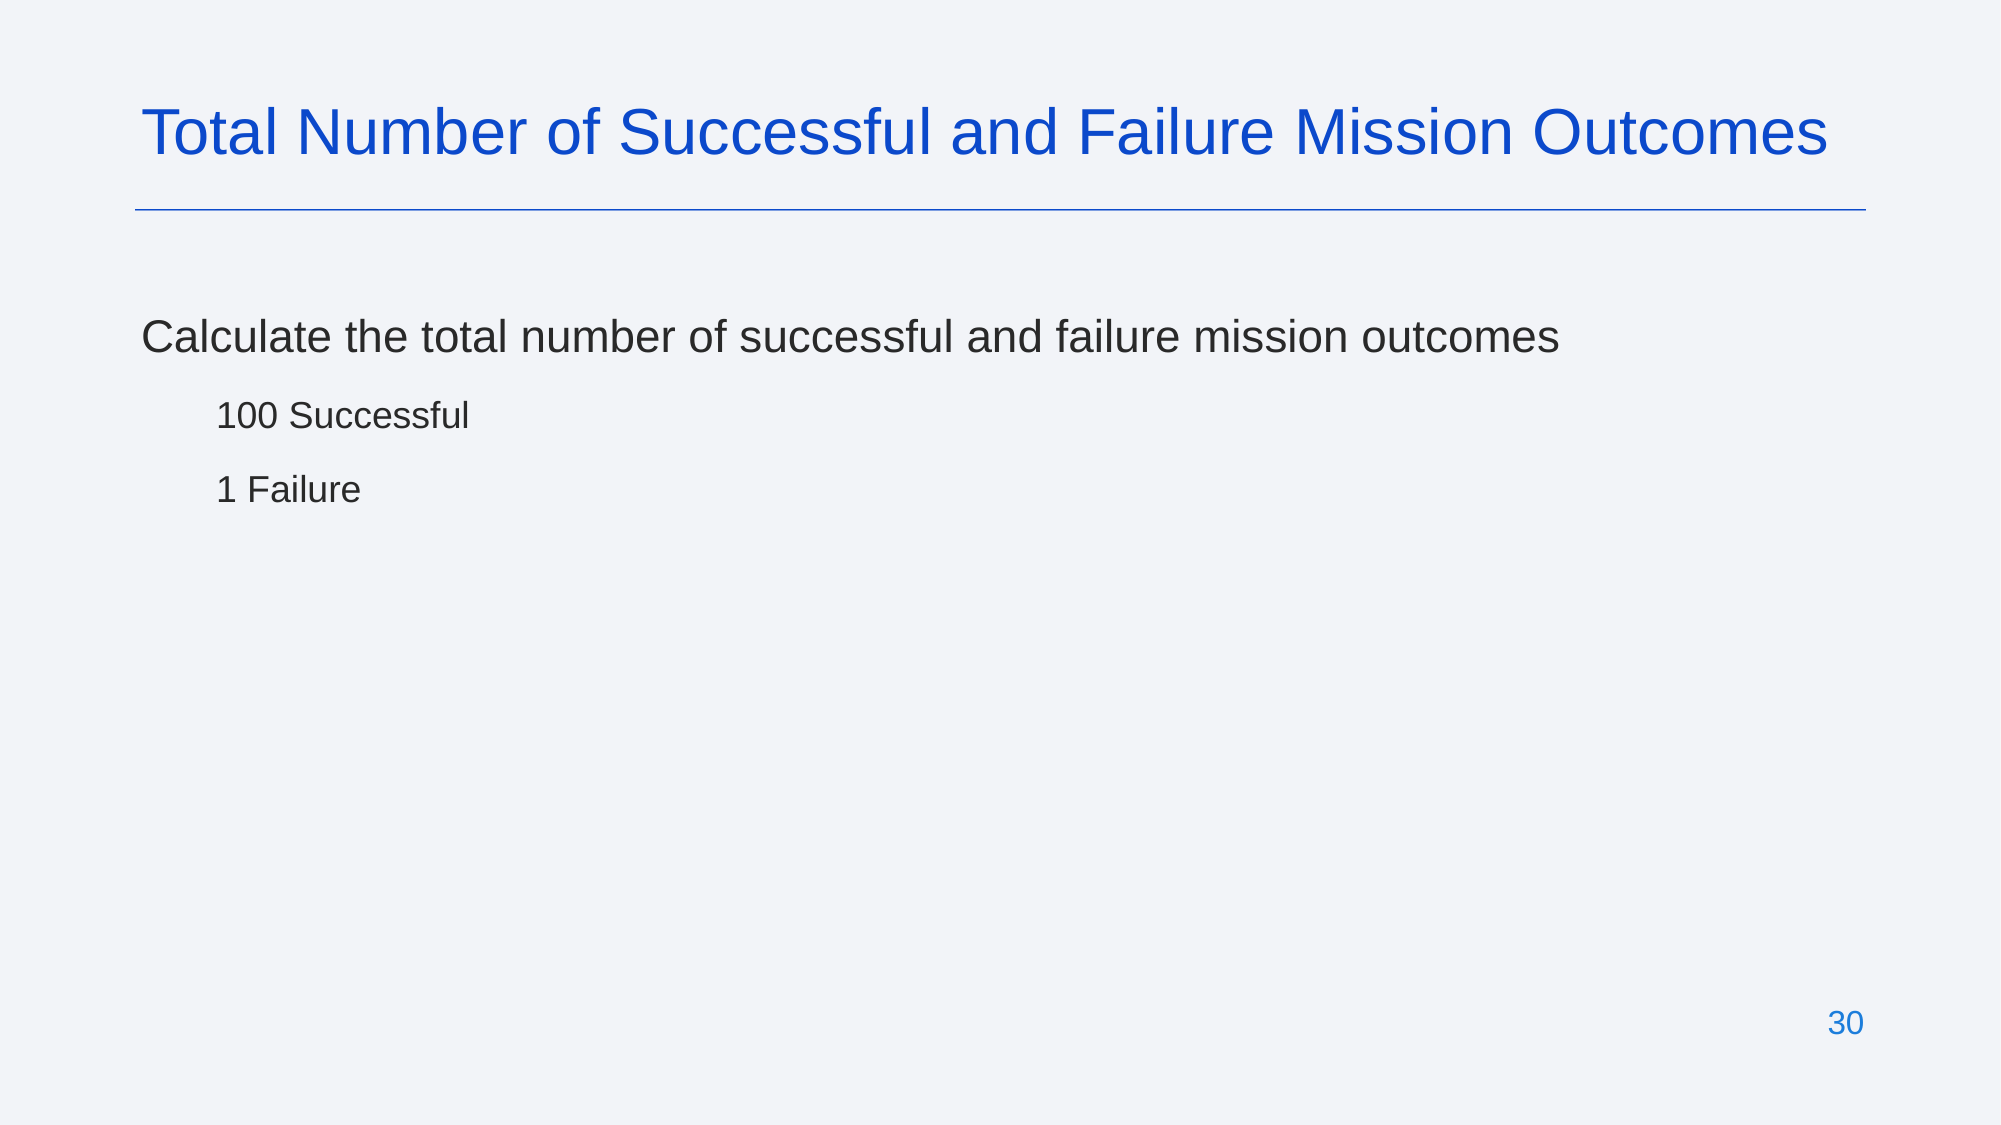

Total Number of Successful and Failure Mission Outcomes
Calculate the total number of successful and failure mission outcomes
100 Successful
1 Failure
30